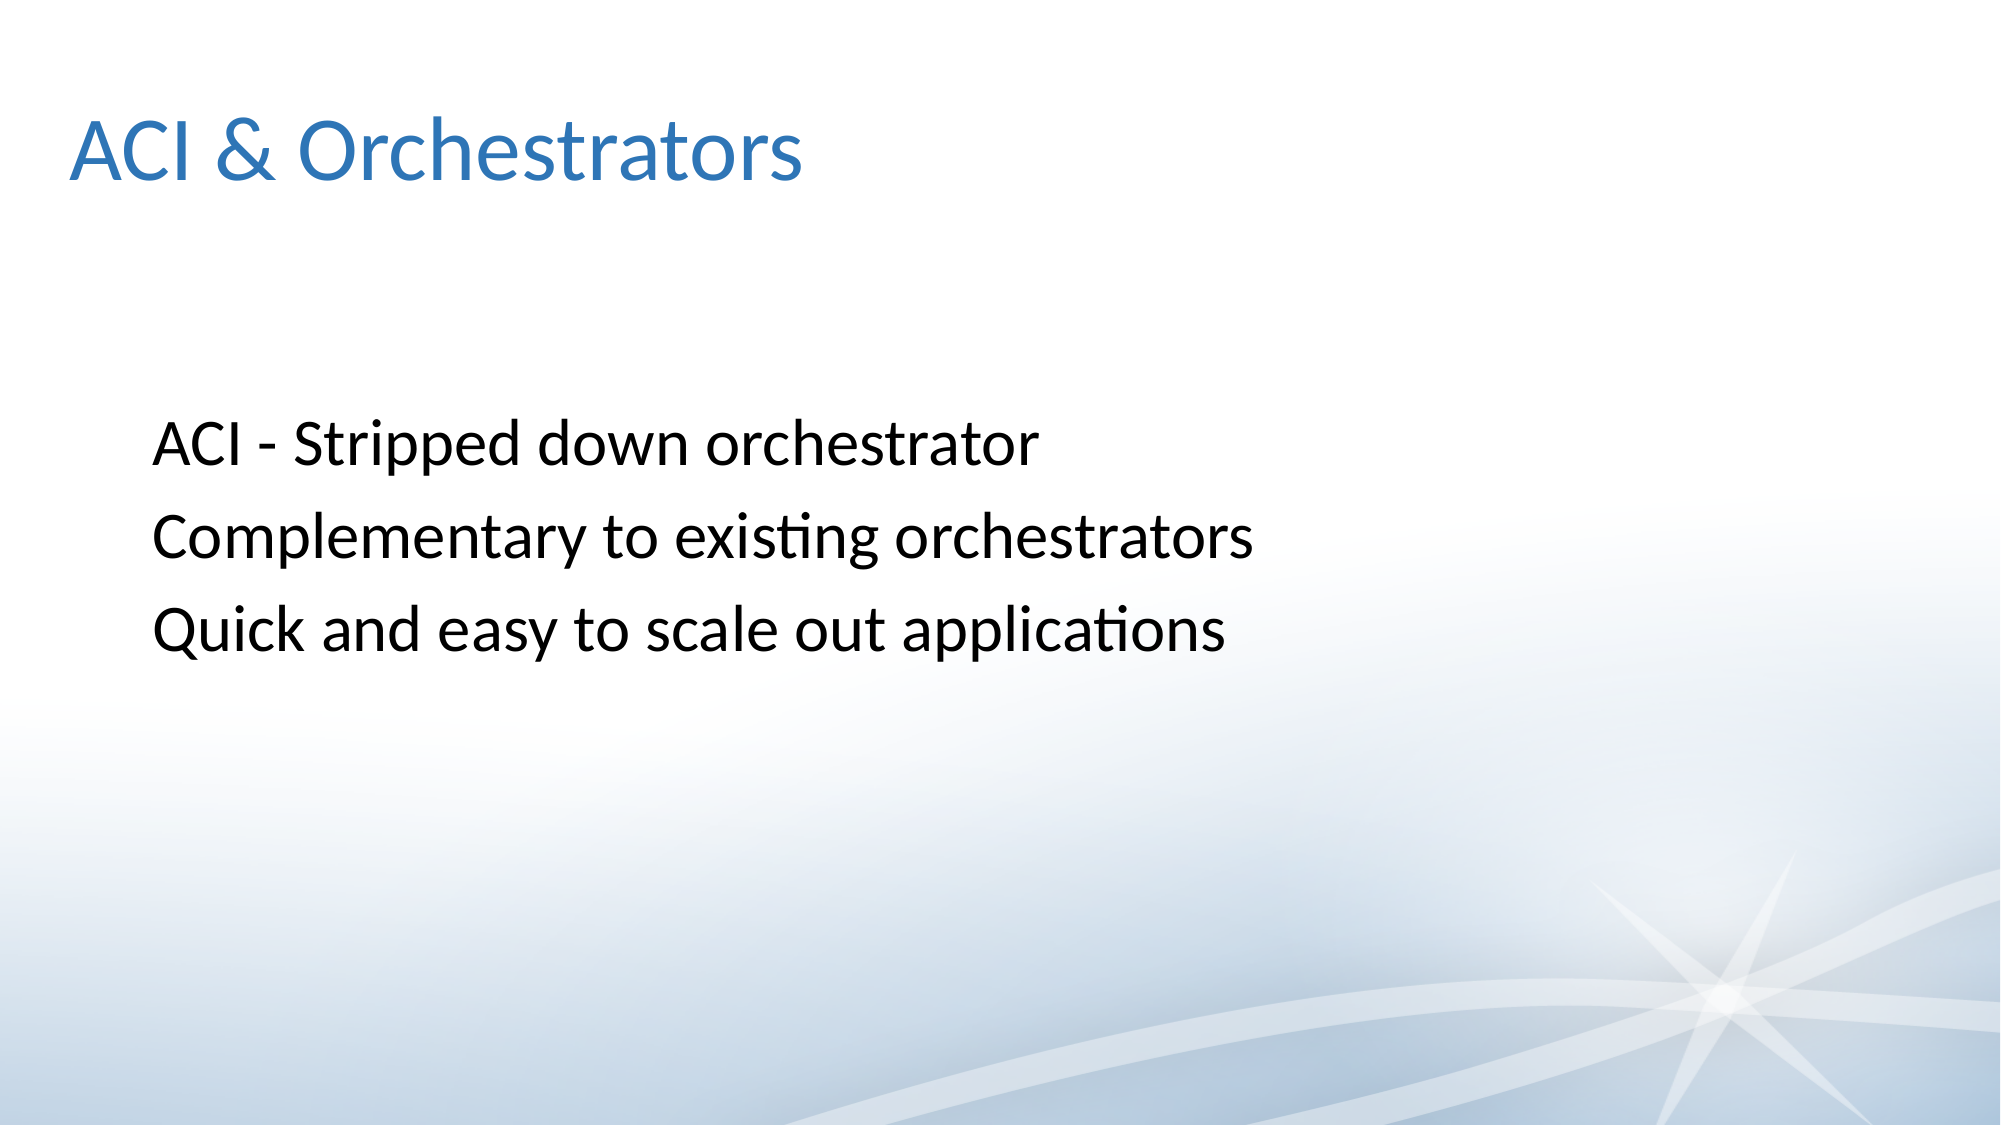

# ACI & Orchestrators

ACI - Stripped down orchestrator
Complementary to existing orchestrators
Quick and easy to scale out applications